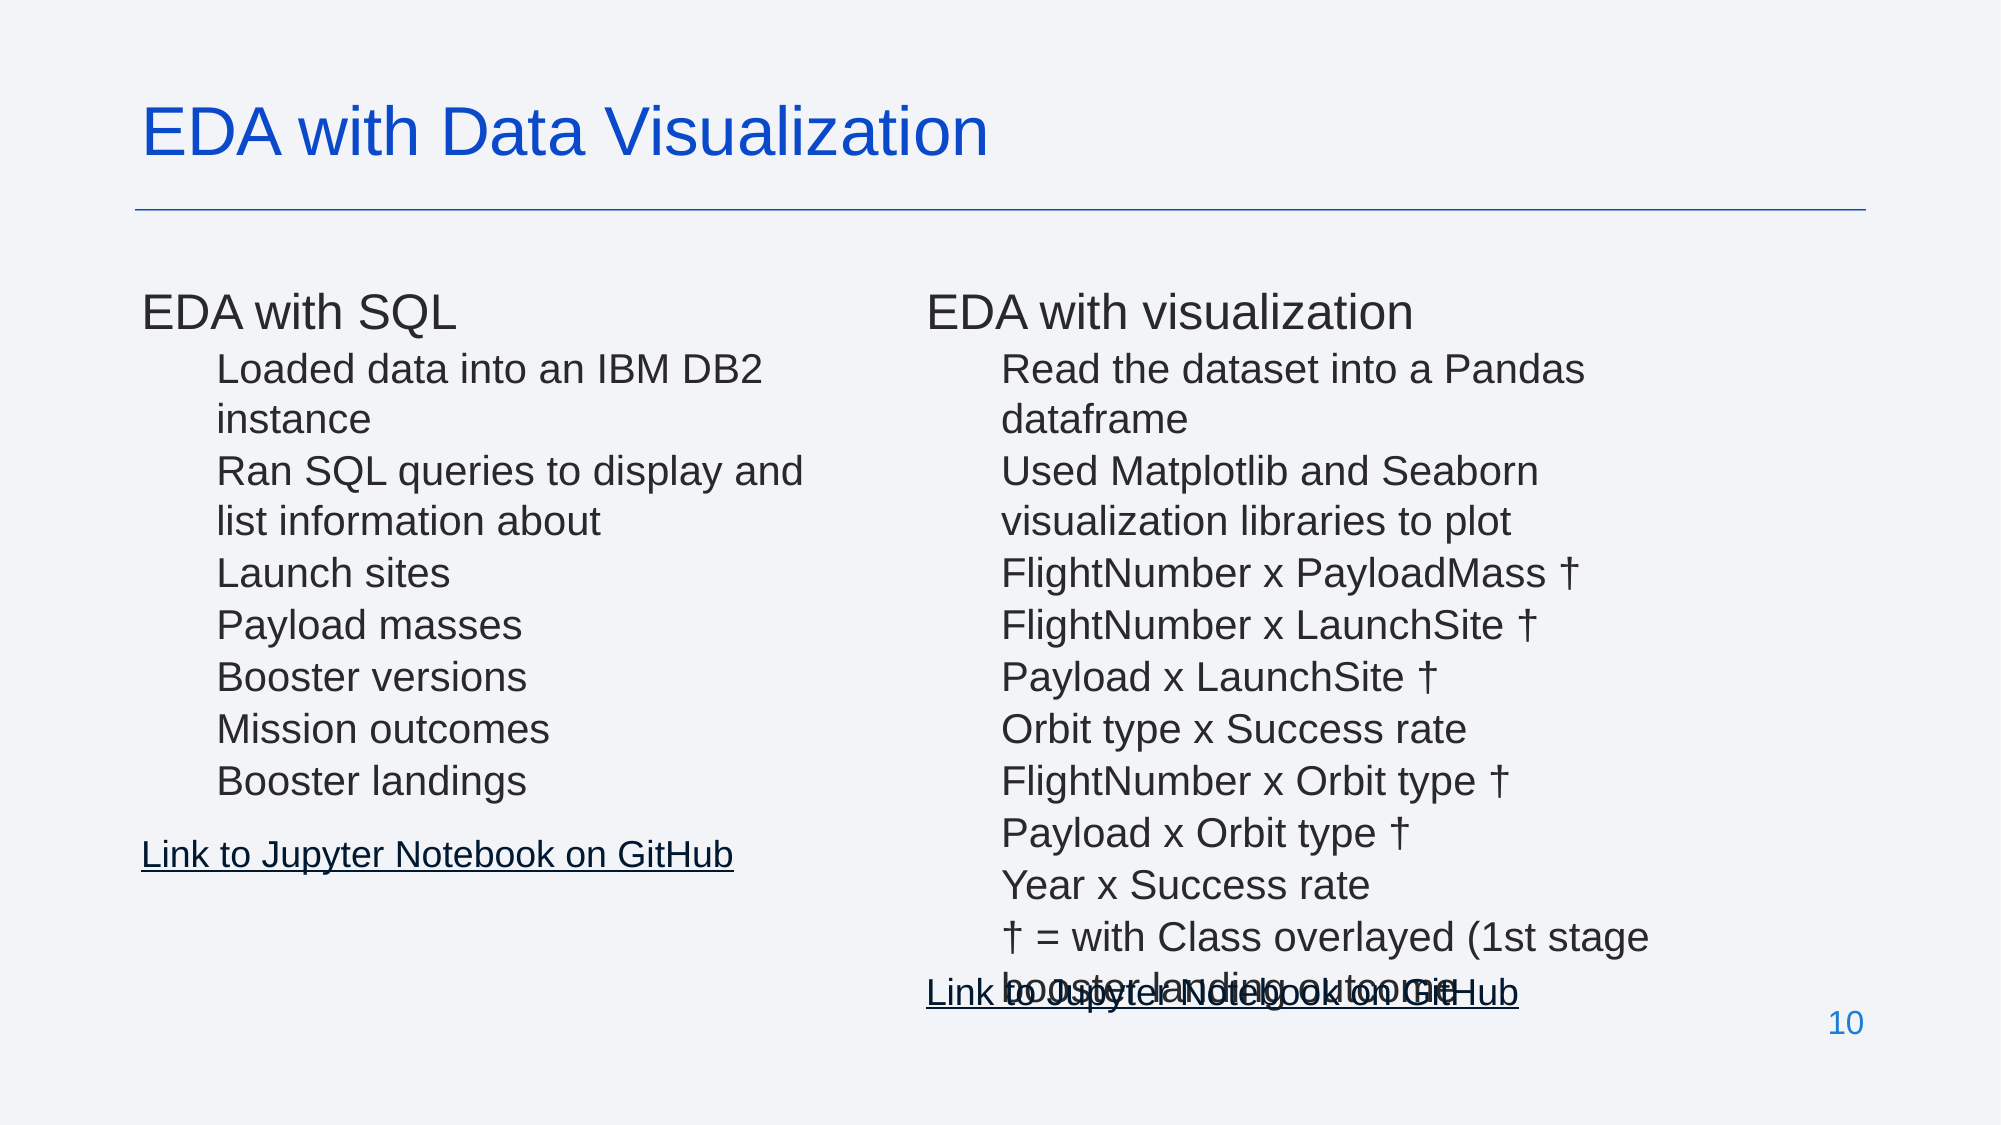

EDA with Data Visualization
EDA with visualization
Read the dataset into a Pandas dataframe
Used Matplotlib and Seaborn visualization libraries to plot
FlightNumber x PayloadMass †
FlightNumber x LaunchSite †
Payload x LaunchSite †
Orbit type x Success rate
FlightNumber x Orbit type †
Payload x Orbit type †
Year x Success rate
† = with Class overlayed (1st stage booster landing outcome
EDA with SQL
Loaded data into an IBM DB2 instance
Ran SQL queries to display and list information about
Launch sites
Payload masses
Booster versions
Mission outcomes
Booster landings
Link to Jupyter Notebook on GitHub
Link to Jupyter Notebook on GitHub
10